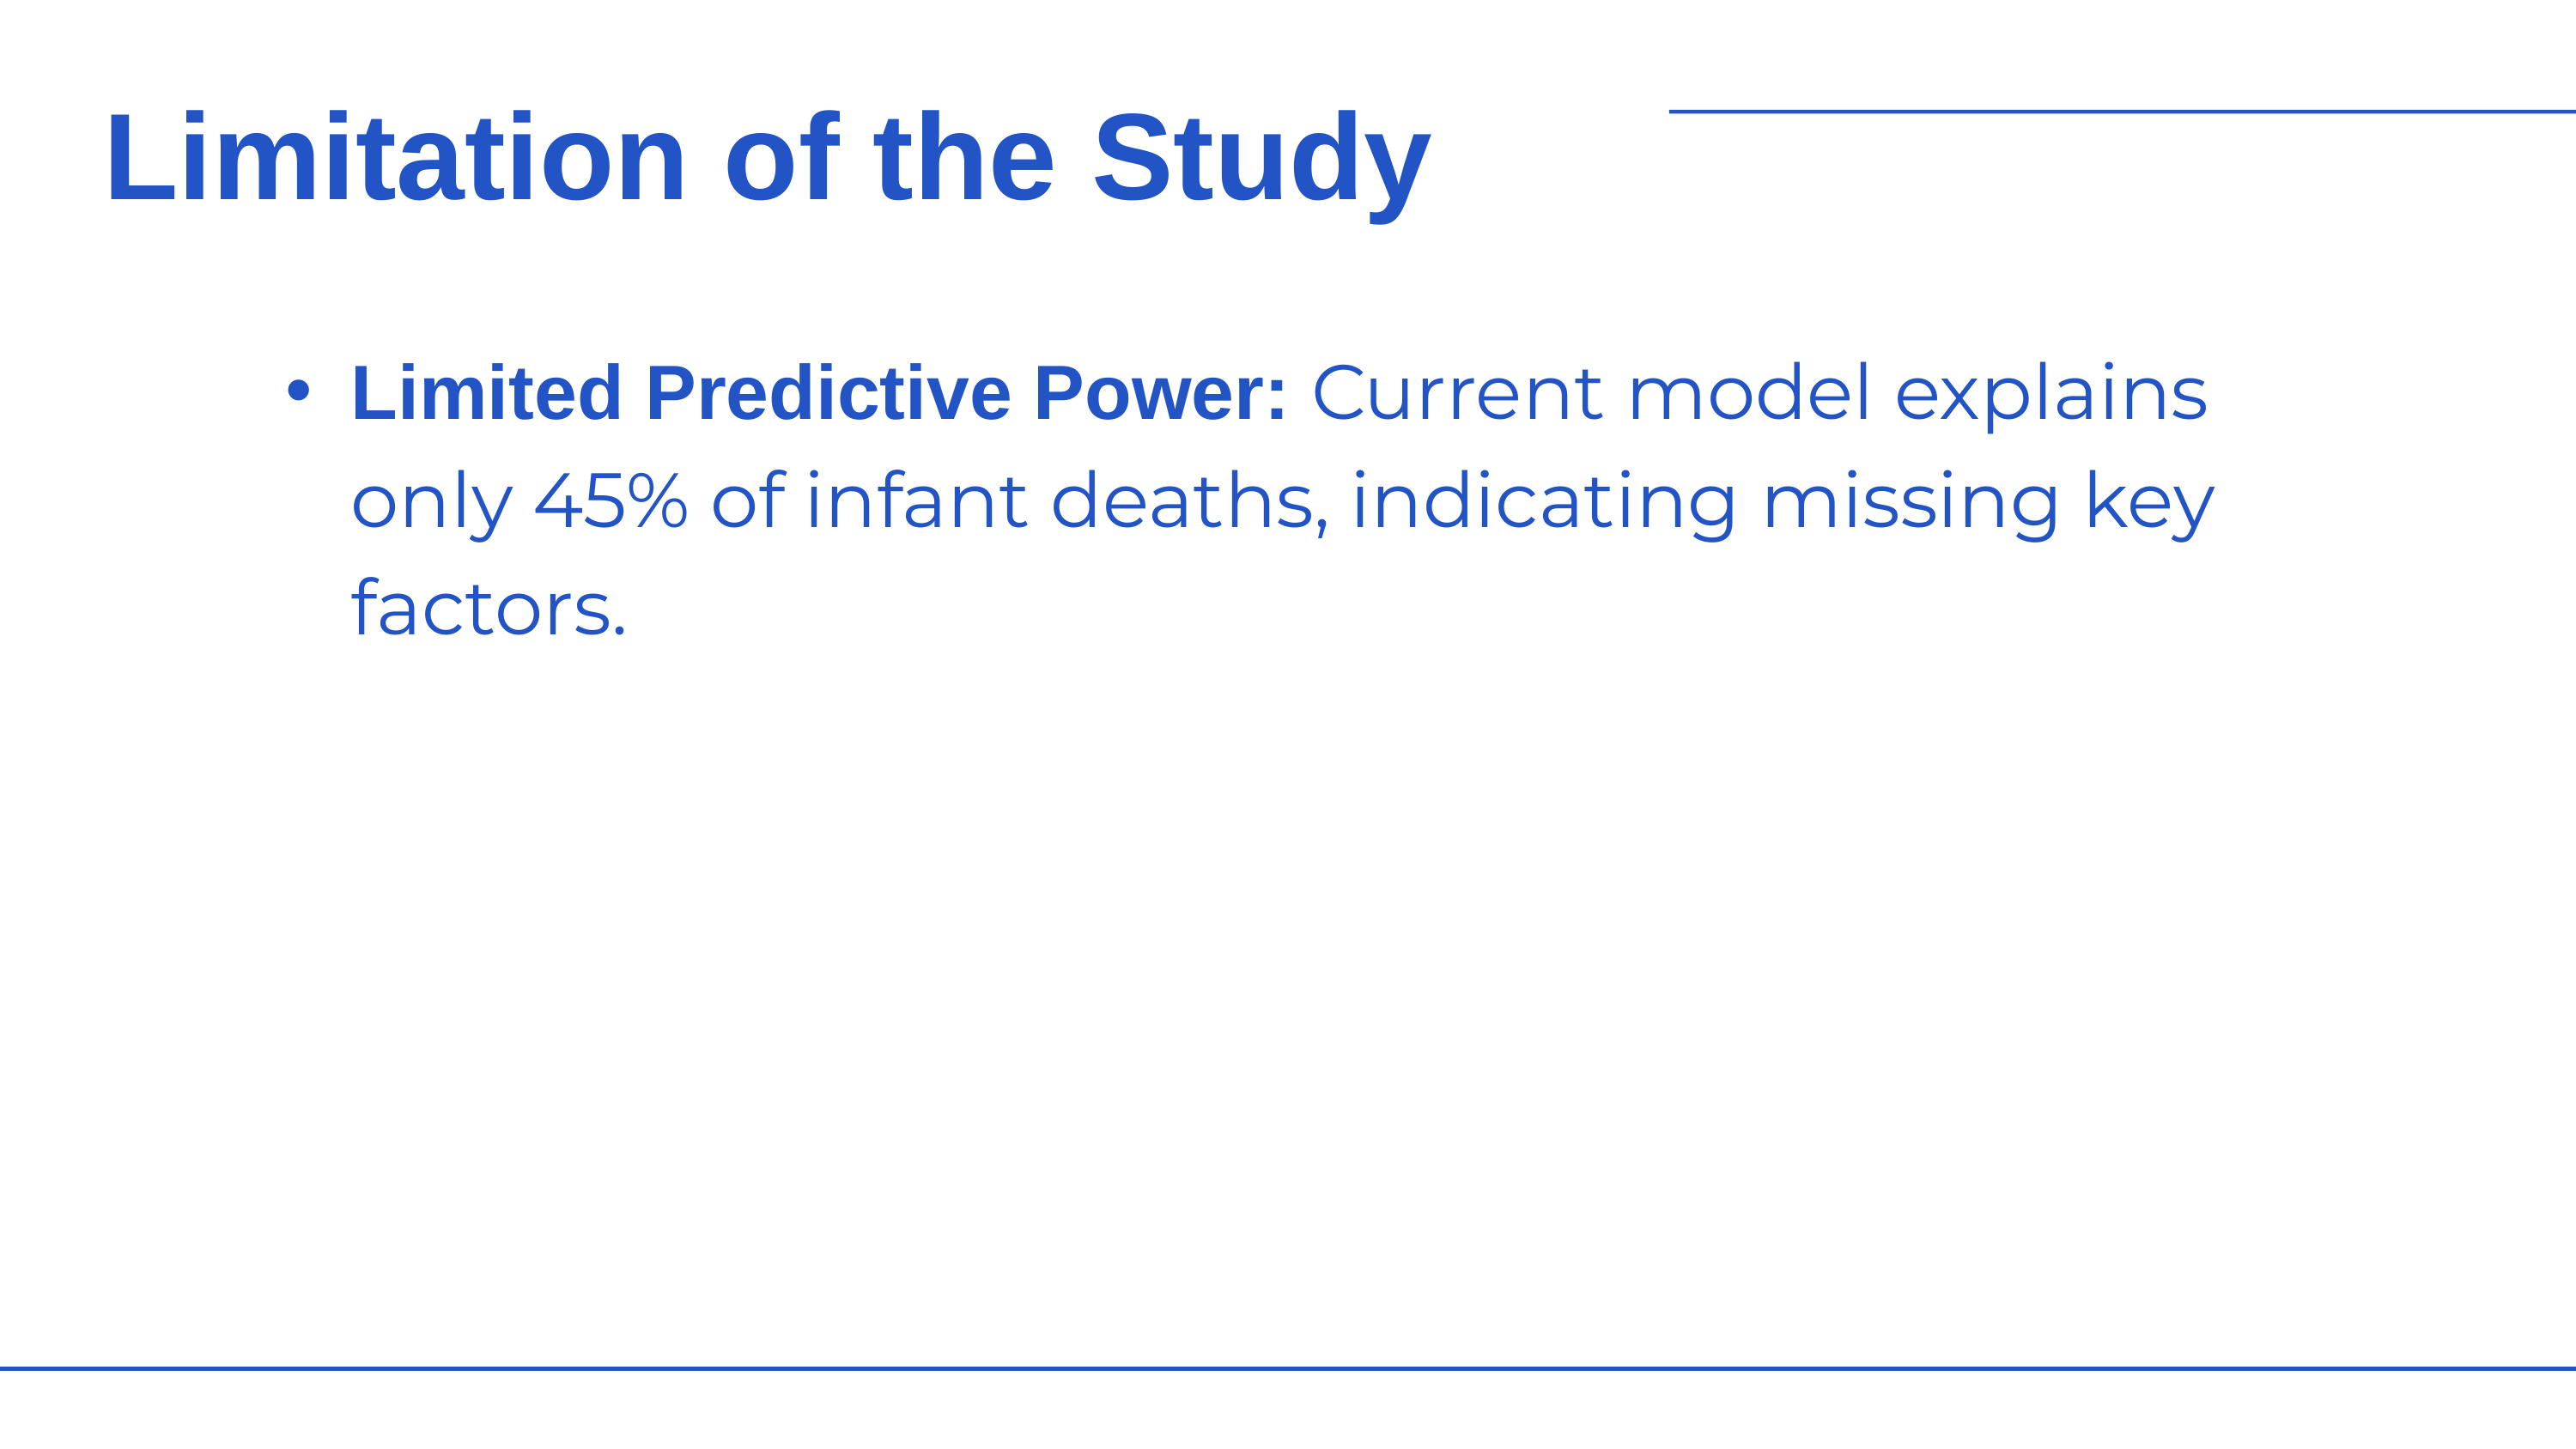

Limitation of the Study

Limited Predictive Power: Current model explains only 45% of infant deaths, indicating missing key factors.